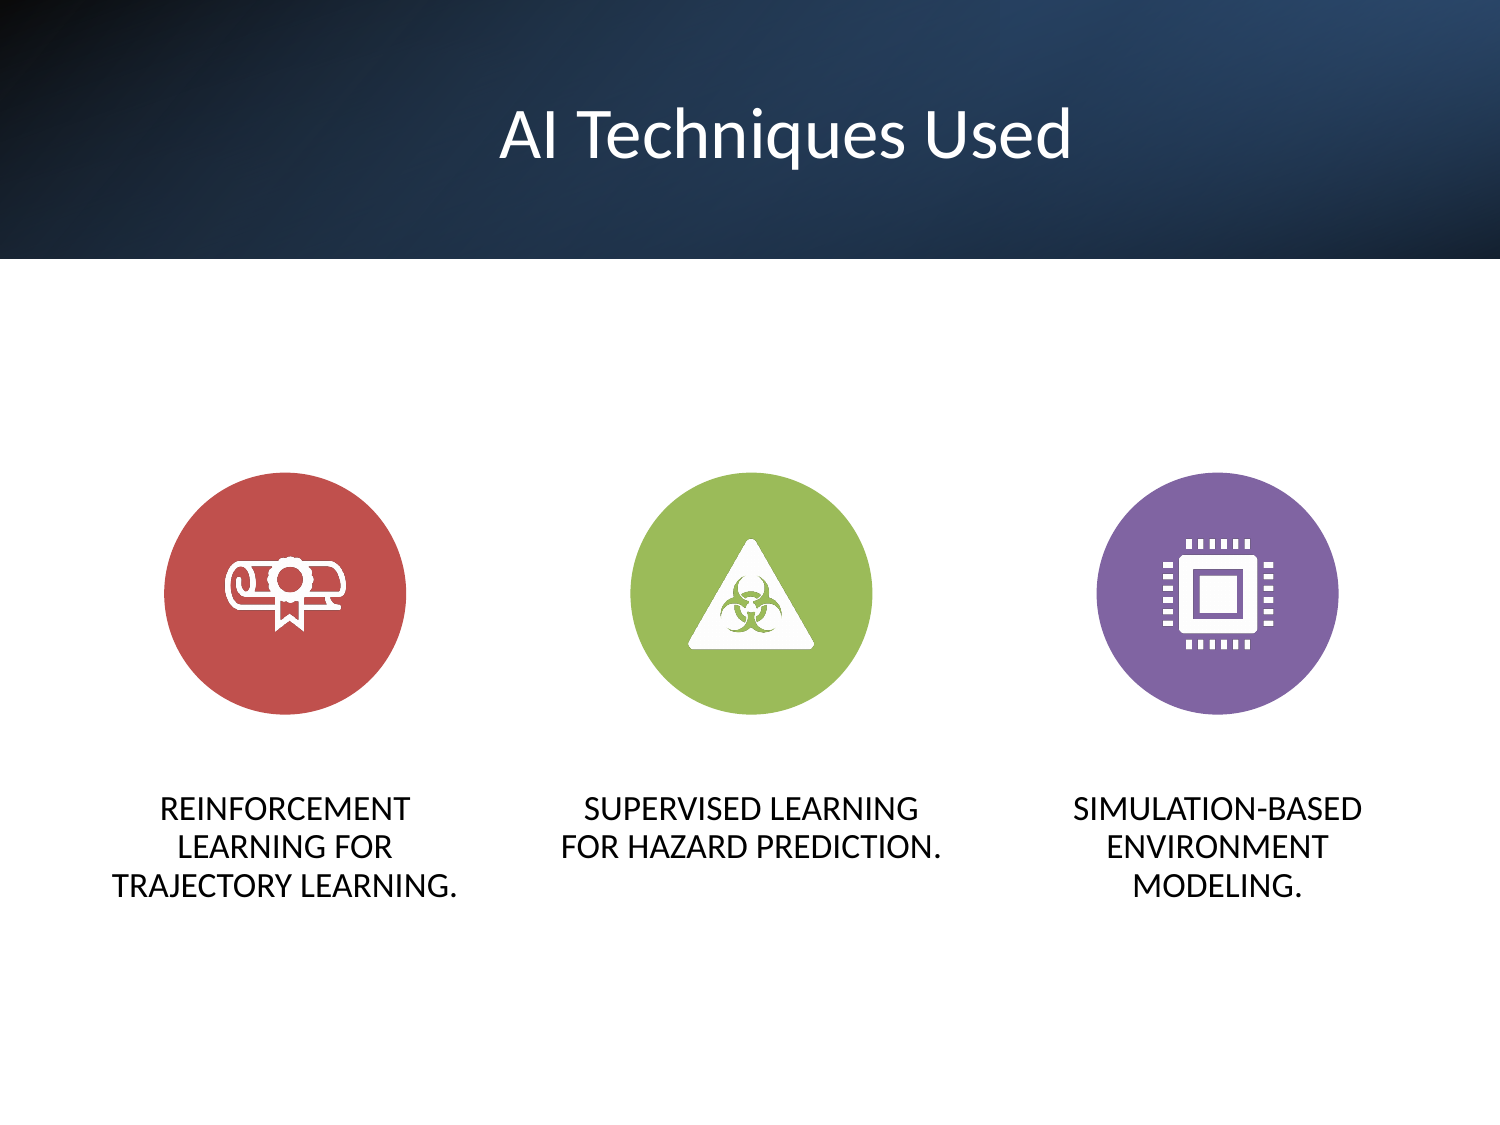

# AI Techniques Used
Reinforcement Learning for trajectory learning.
Supervised Learning for hazard prediction.
Simulation-based environment modeling.